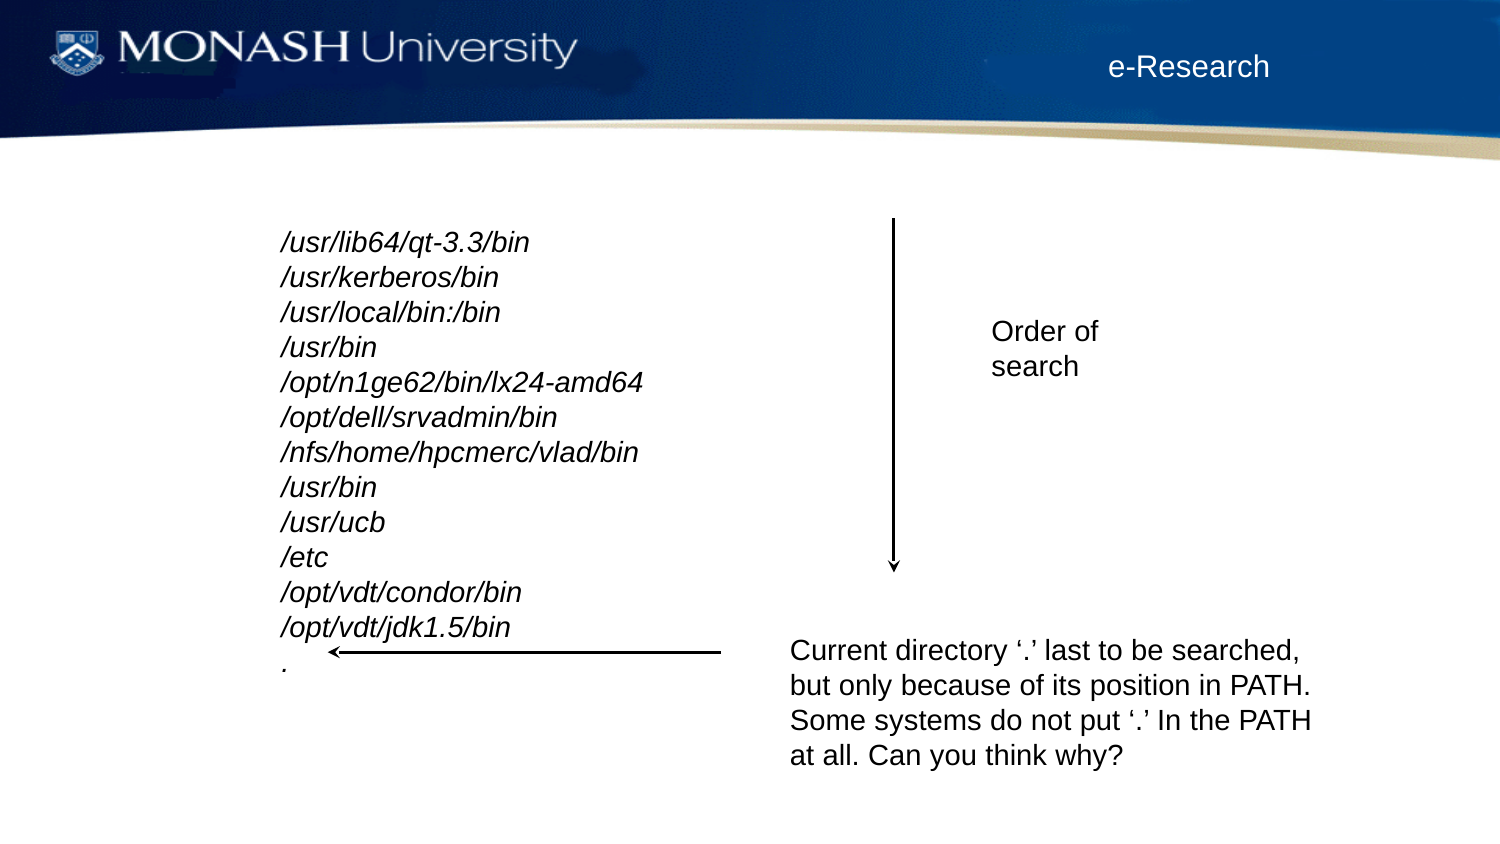

/usr/lib64/qt-3.3/bin
/usr/kerberos/bin
/usr/local/bin:/bin
/usr/bin
/opt/n1ge62/bin/lx24-amd64
/opt/dell/srvadmin/bin
/nfs/home/hpcmerc/vlad/bin
/usr/bin
/usr/ucb
/etc
/opt/vdt/condor/bin
/opt/vdt/jdk1.5/bin
.
Order of search
Current directory ‘.’ last to be searched, but only because of its position in PATH. Some systems do not put ‘.’ In the PATH at all. Can you think why?